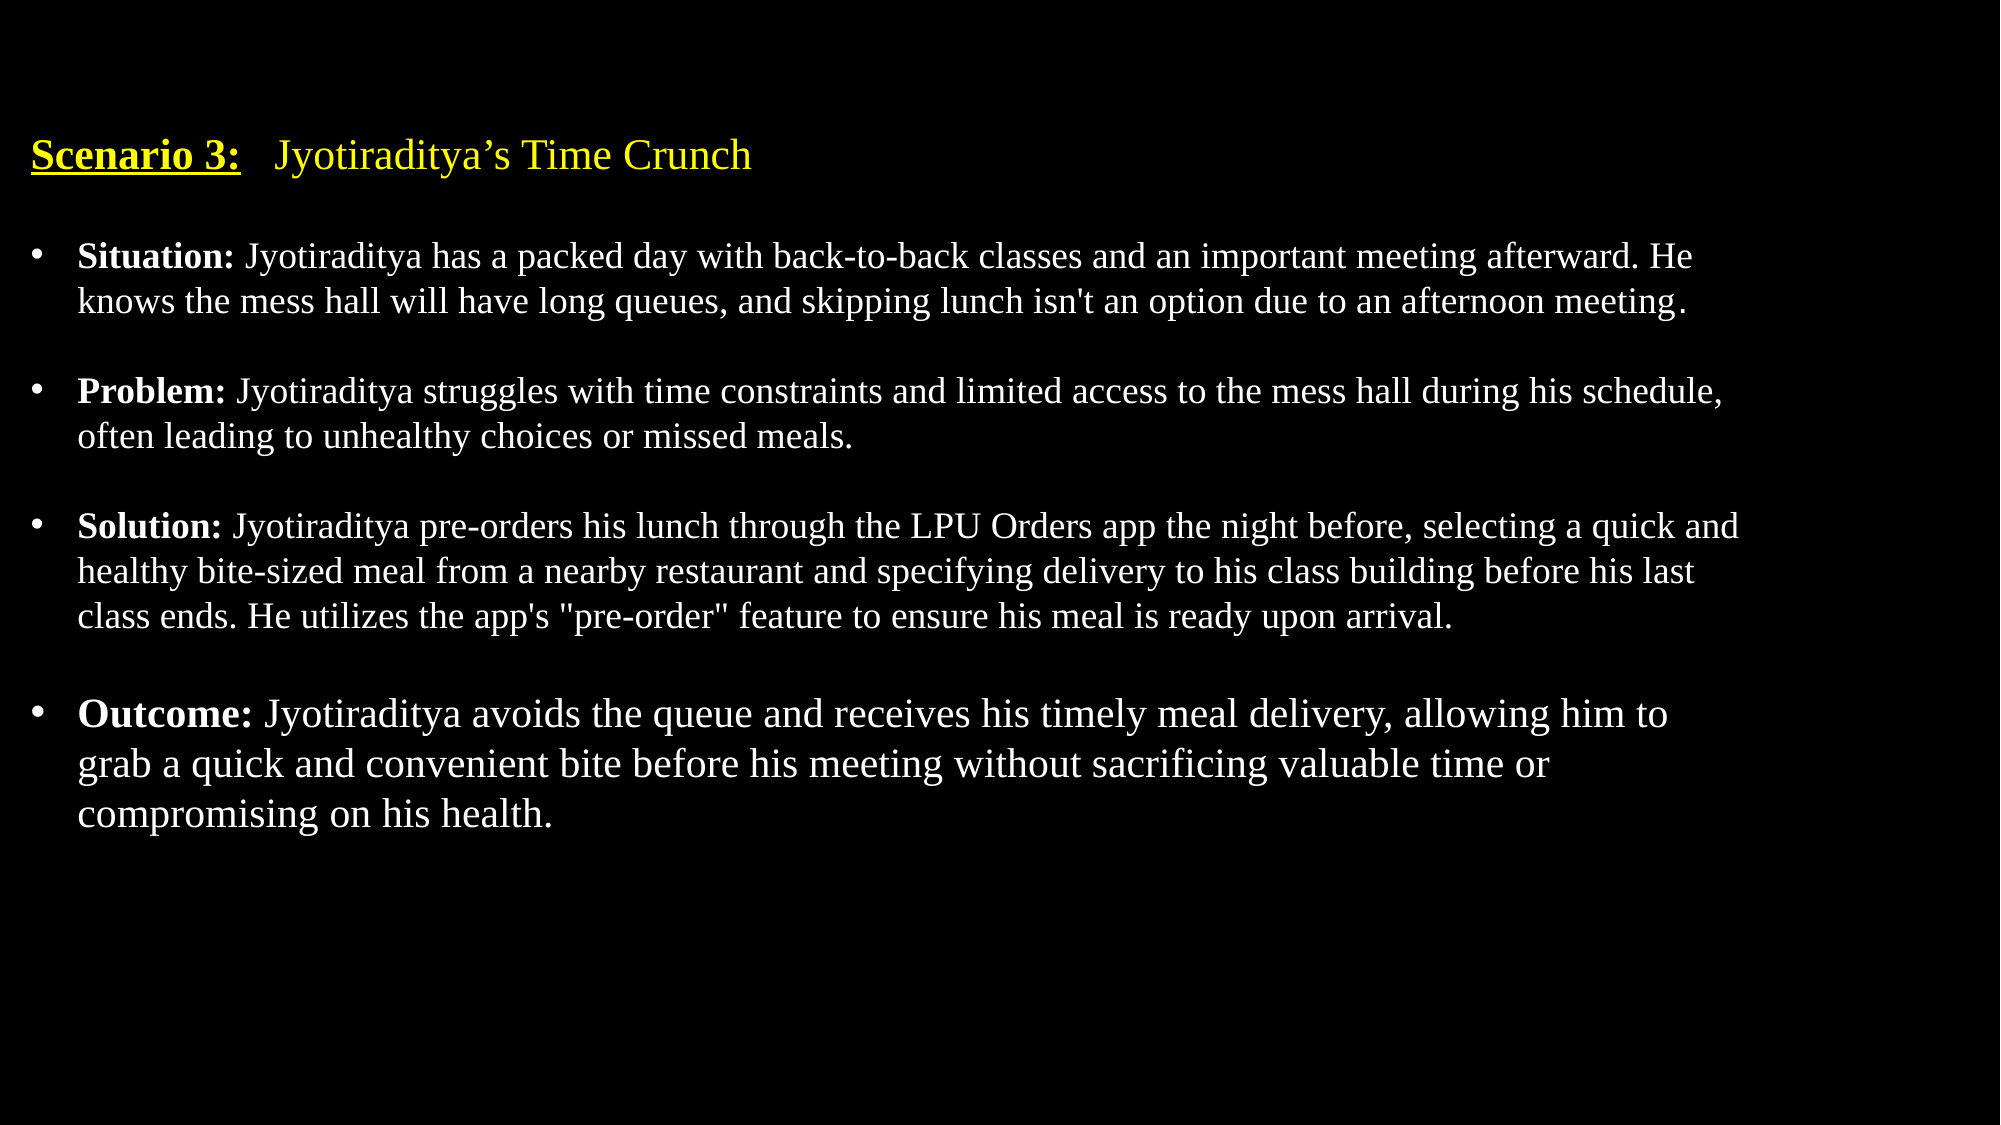

Scenario 3:   Jyotiraditya’s Time Crunch

Situation: Jyotiraditya has a packed day with back-to-back classes and an important meeting afterward. He knows the mess hall will have long queues, and skipping lunch isn't an option due to an afternoon meeting.

Problem: Jyotiraditya struggles with time constraints and limited access to the mess hall during his schedule, often leading to unhealthy choices or missed meals.

Solution: Jyotiraditya pre-orders his lunch through the LPU Orders app the night before, selecting a quick and healthy bite-sized meal from a nearby restaurant and specifying delivery to his class building before his last class ends. He utilizes the app's "pre-order" feature to ensure his meal is ready upon arrival.

Outcome: Jyotiraditya avoids the queue and receives his timely meal delivery, allowing him to grab a quick and convenient bite before his meeting without sacrificing valuable time or compromising on his health.